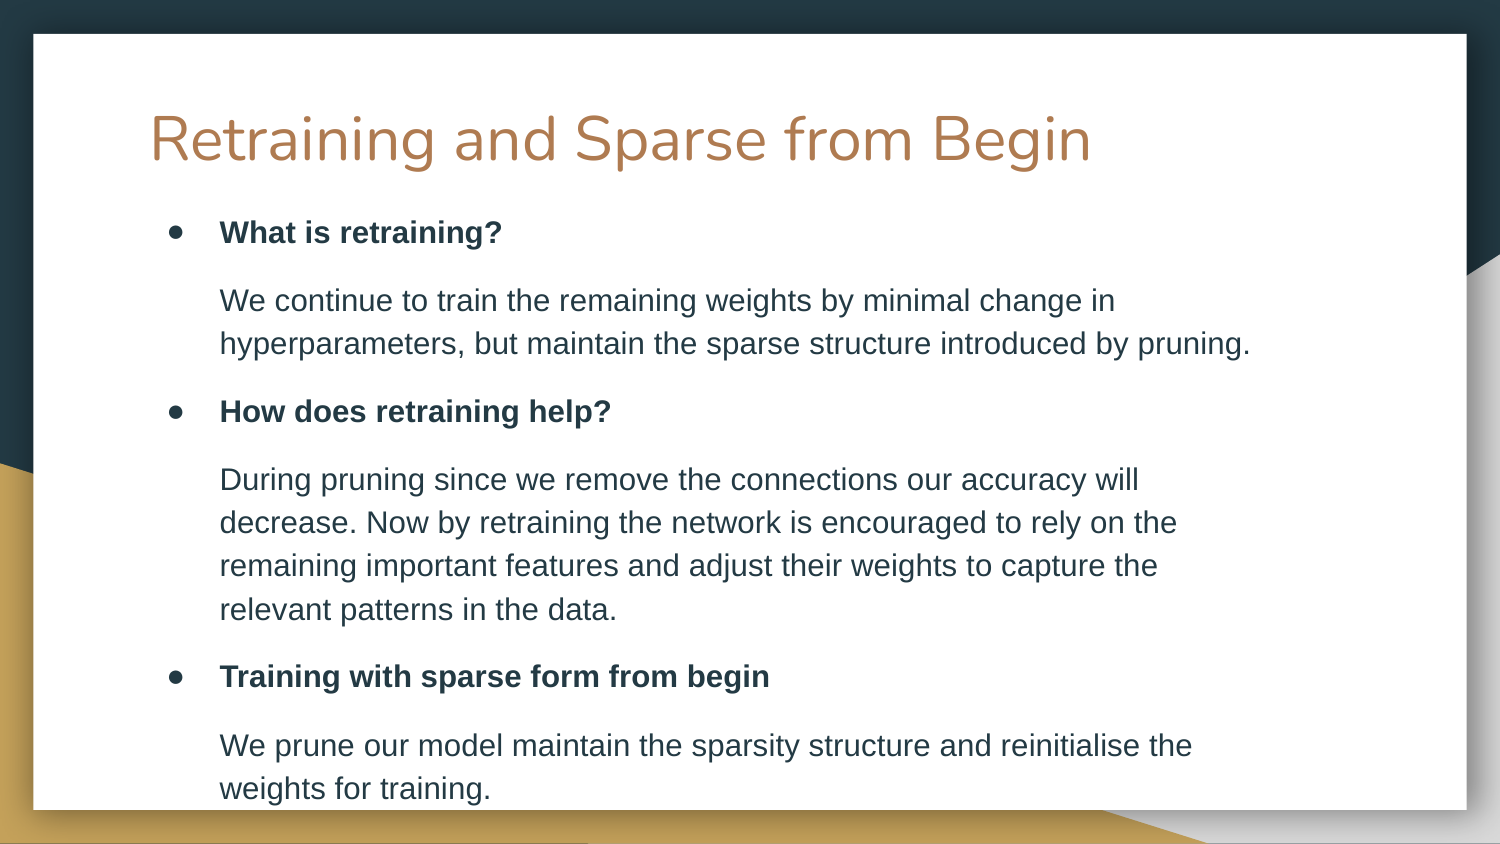

# Retraining and Sparse from Begin
What is retraining?
We continue to train the remaining weights by minimal change in hyperparameters, but maintain the sparse structure introduced by pruning.
How does retraining help?
During pruning since we remove the connections our accuracy will decrease. Now by retraining the network is encouraged to rely on the remaining important features and adjust their weights to capture the relevant patterns in the data.
Training with sparse form from begin
We prune our model maintain the sparsity structure and reinitialise the weights for training.